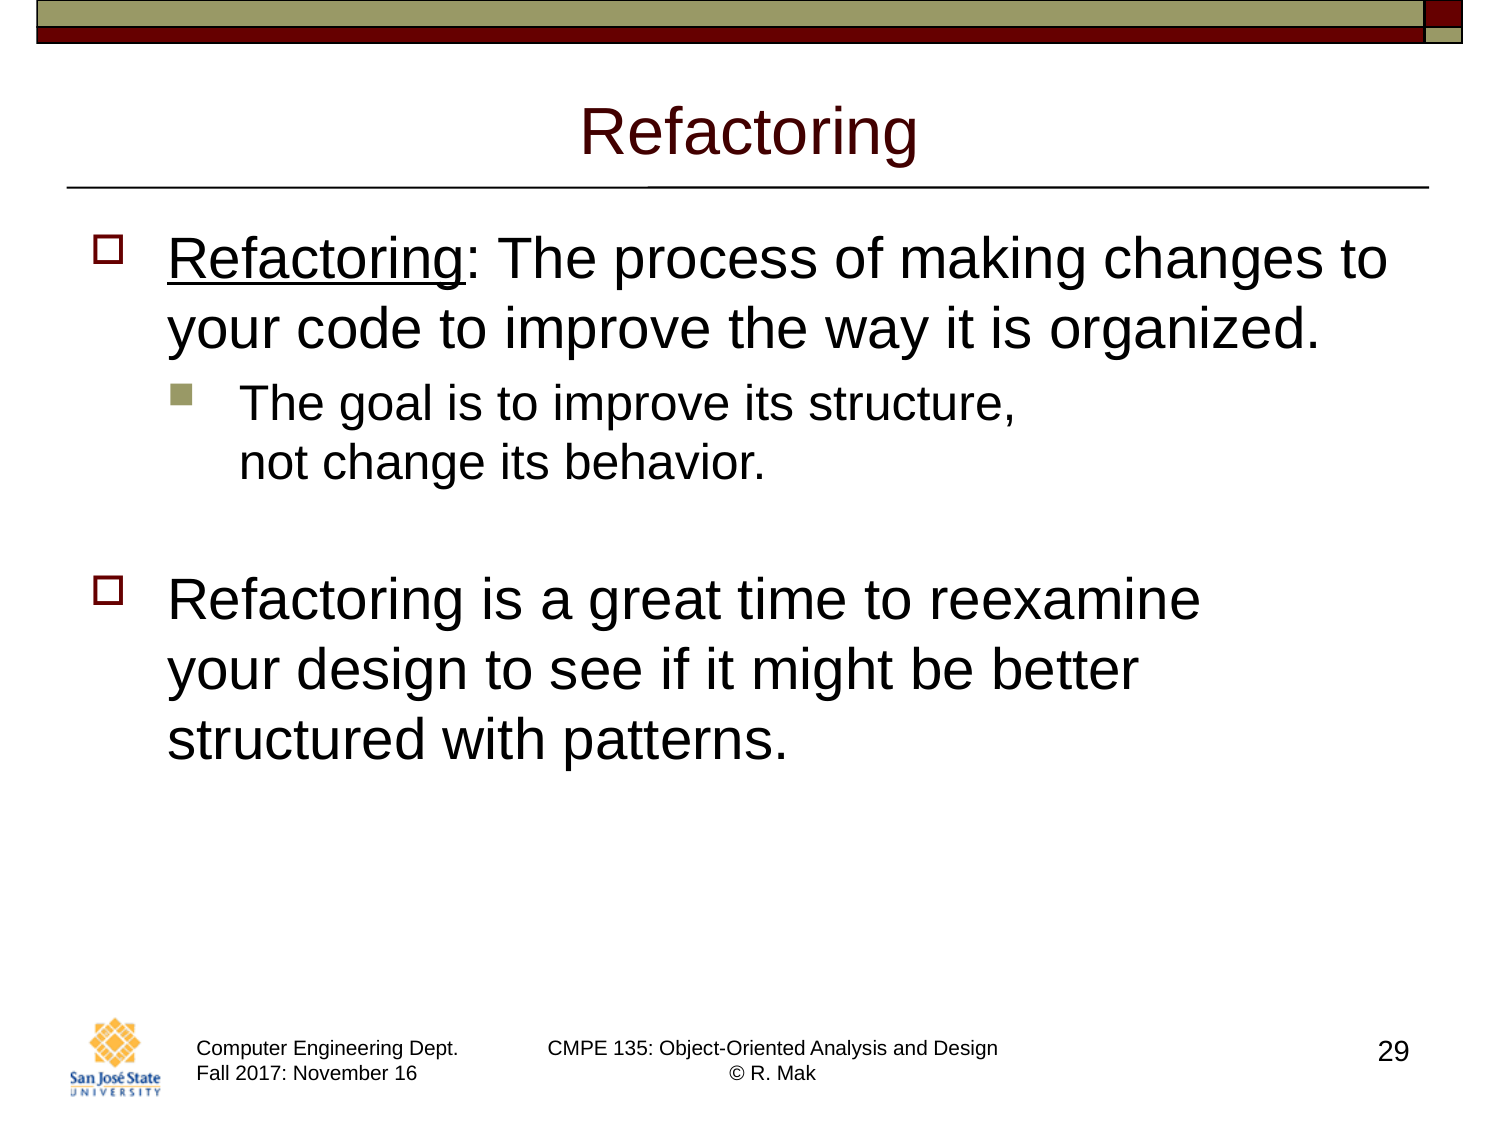

# Refactoring
Refactoring: The process of making changes to your code to improve the way it is organized.
The goal is to improve its structure,
not change its behavior.

Refactoring is a great time to reexamine
your design to see if it might be better structured with patterns.
29